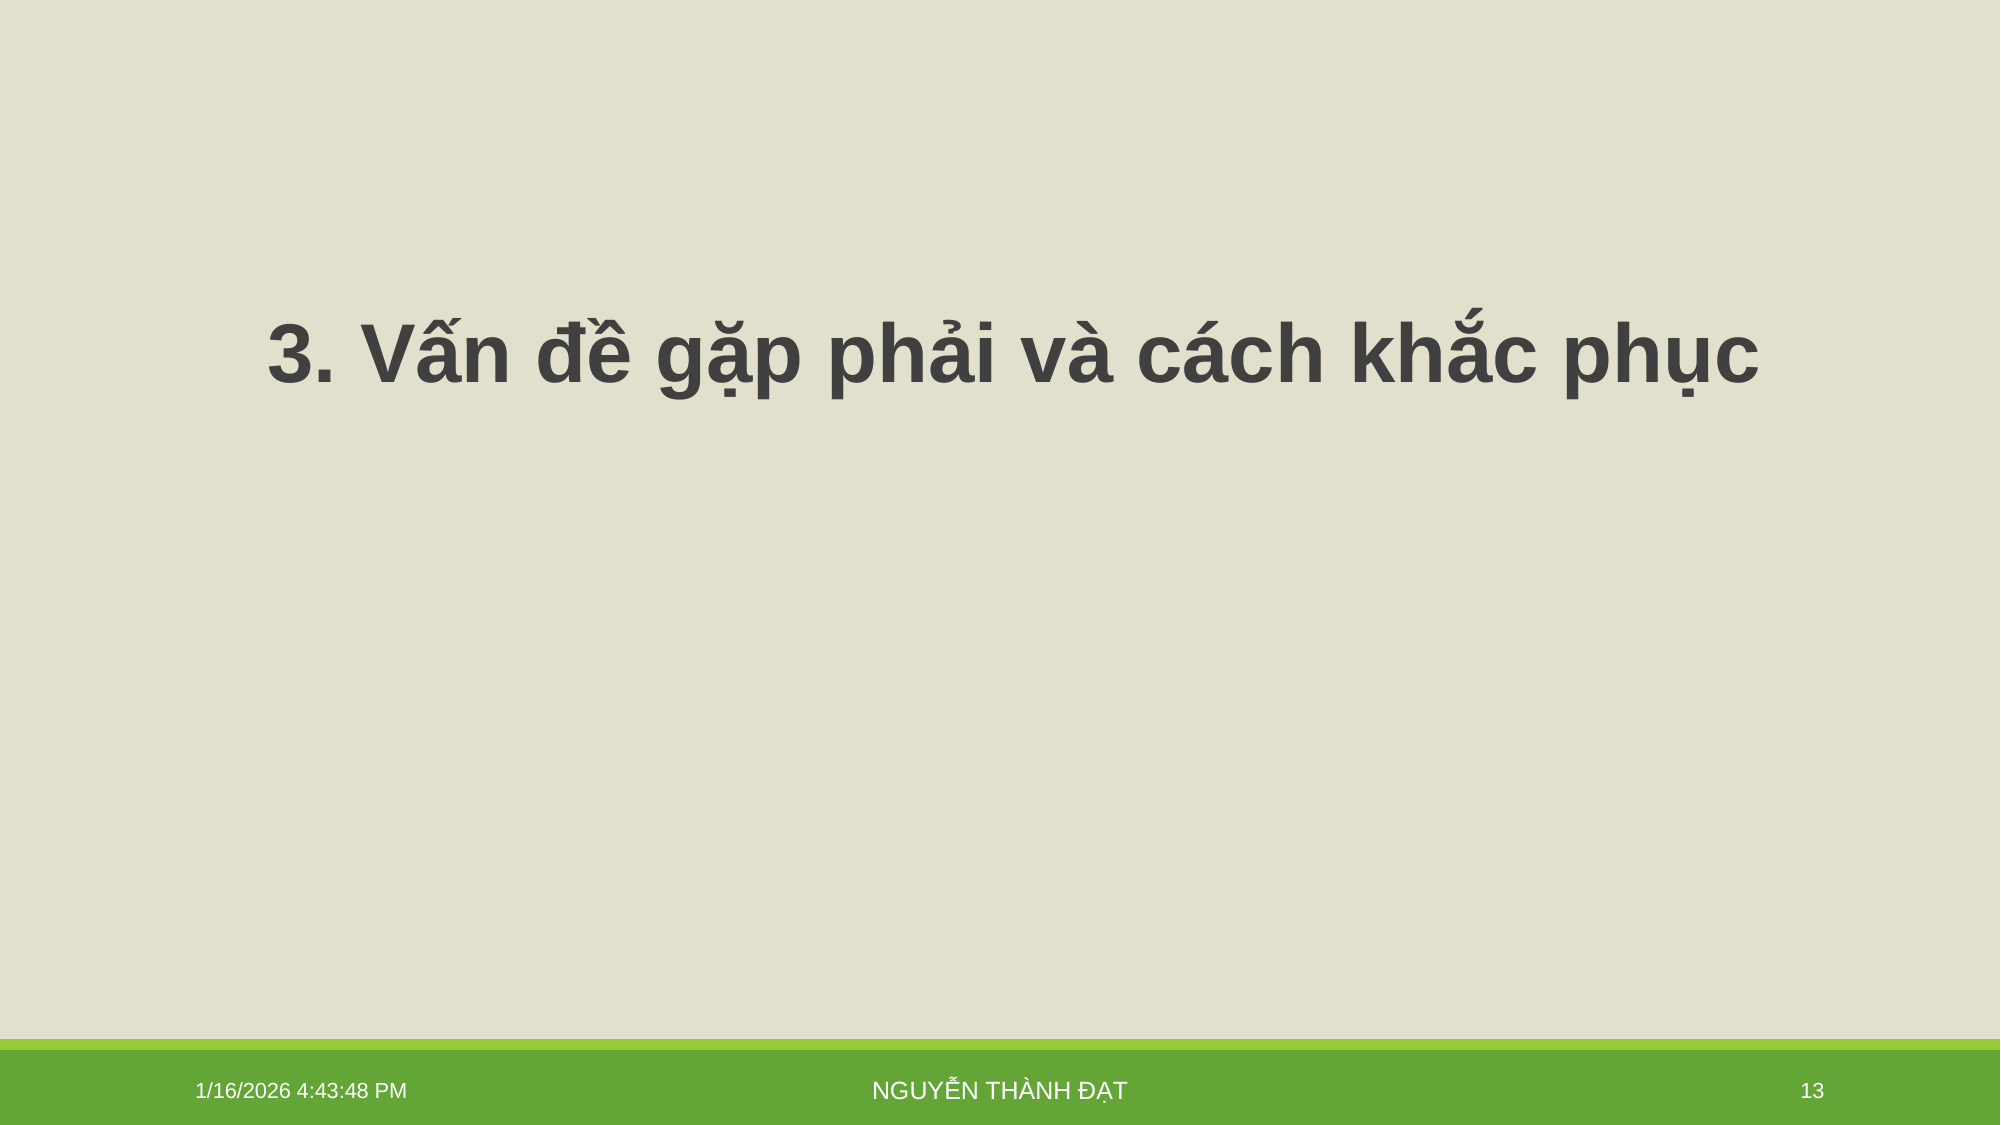

3. Vấn đề gặp phải và cách khắc phục
1/16/2026 4:43:48 PM
Nguyễn Thành Đạt
13